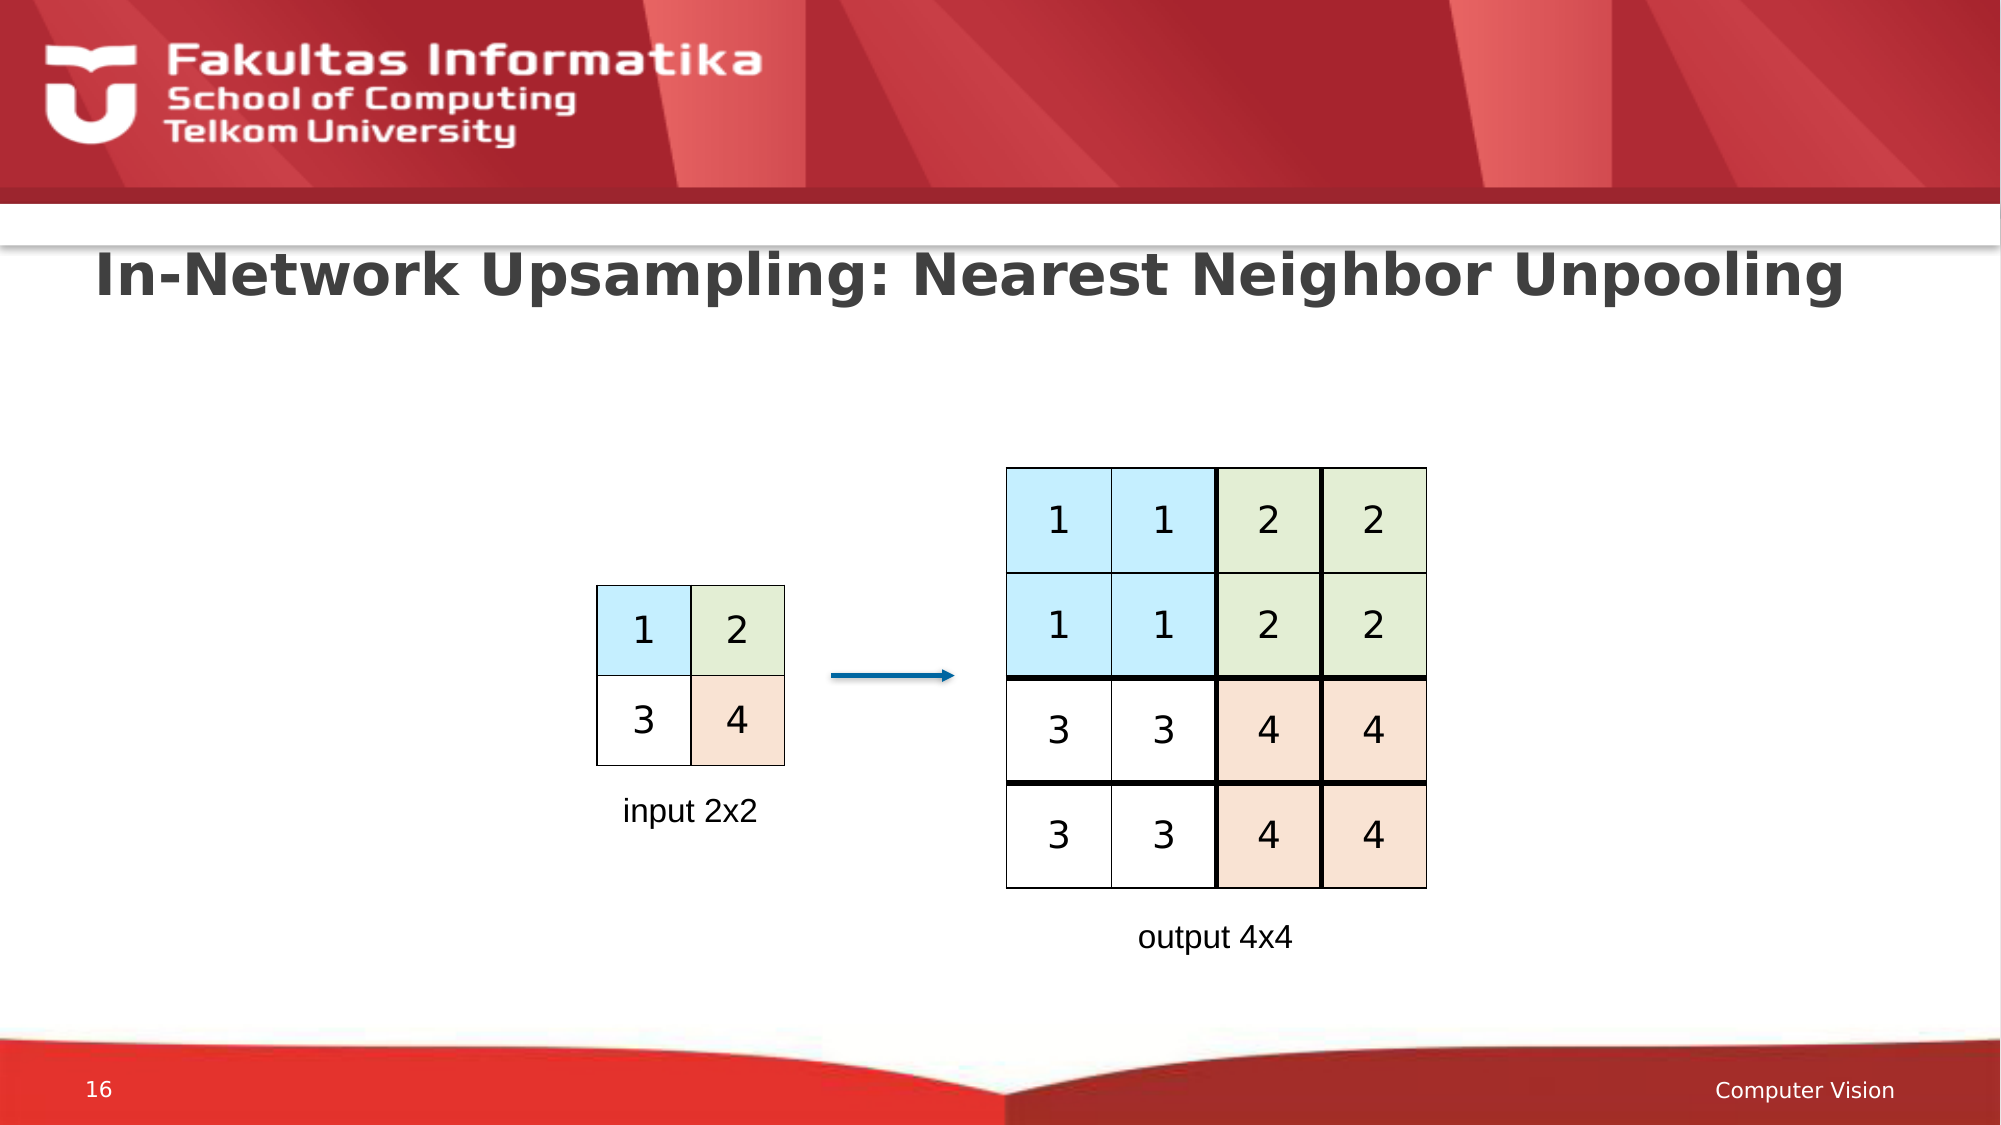

# In-Network Upsampling: Nearest Neighbor Unpooling
| 1 | 1 | 2 | 2 |
| --- | --- | --- | --- |
| 1 | 1 | 2 | 2 |
| 3 | 3 | 4 | 4 |
| 3 | 3 | 4 | 4 |
| 1 | 2 |
| --- | --- |
| 3 | 4 |
input 2x2
output 4x4
Computer Vision
16